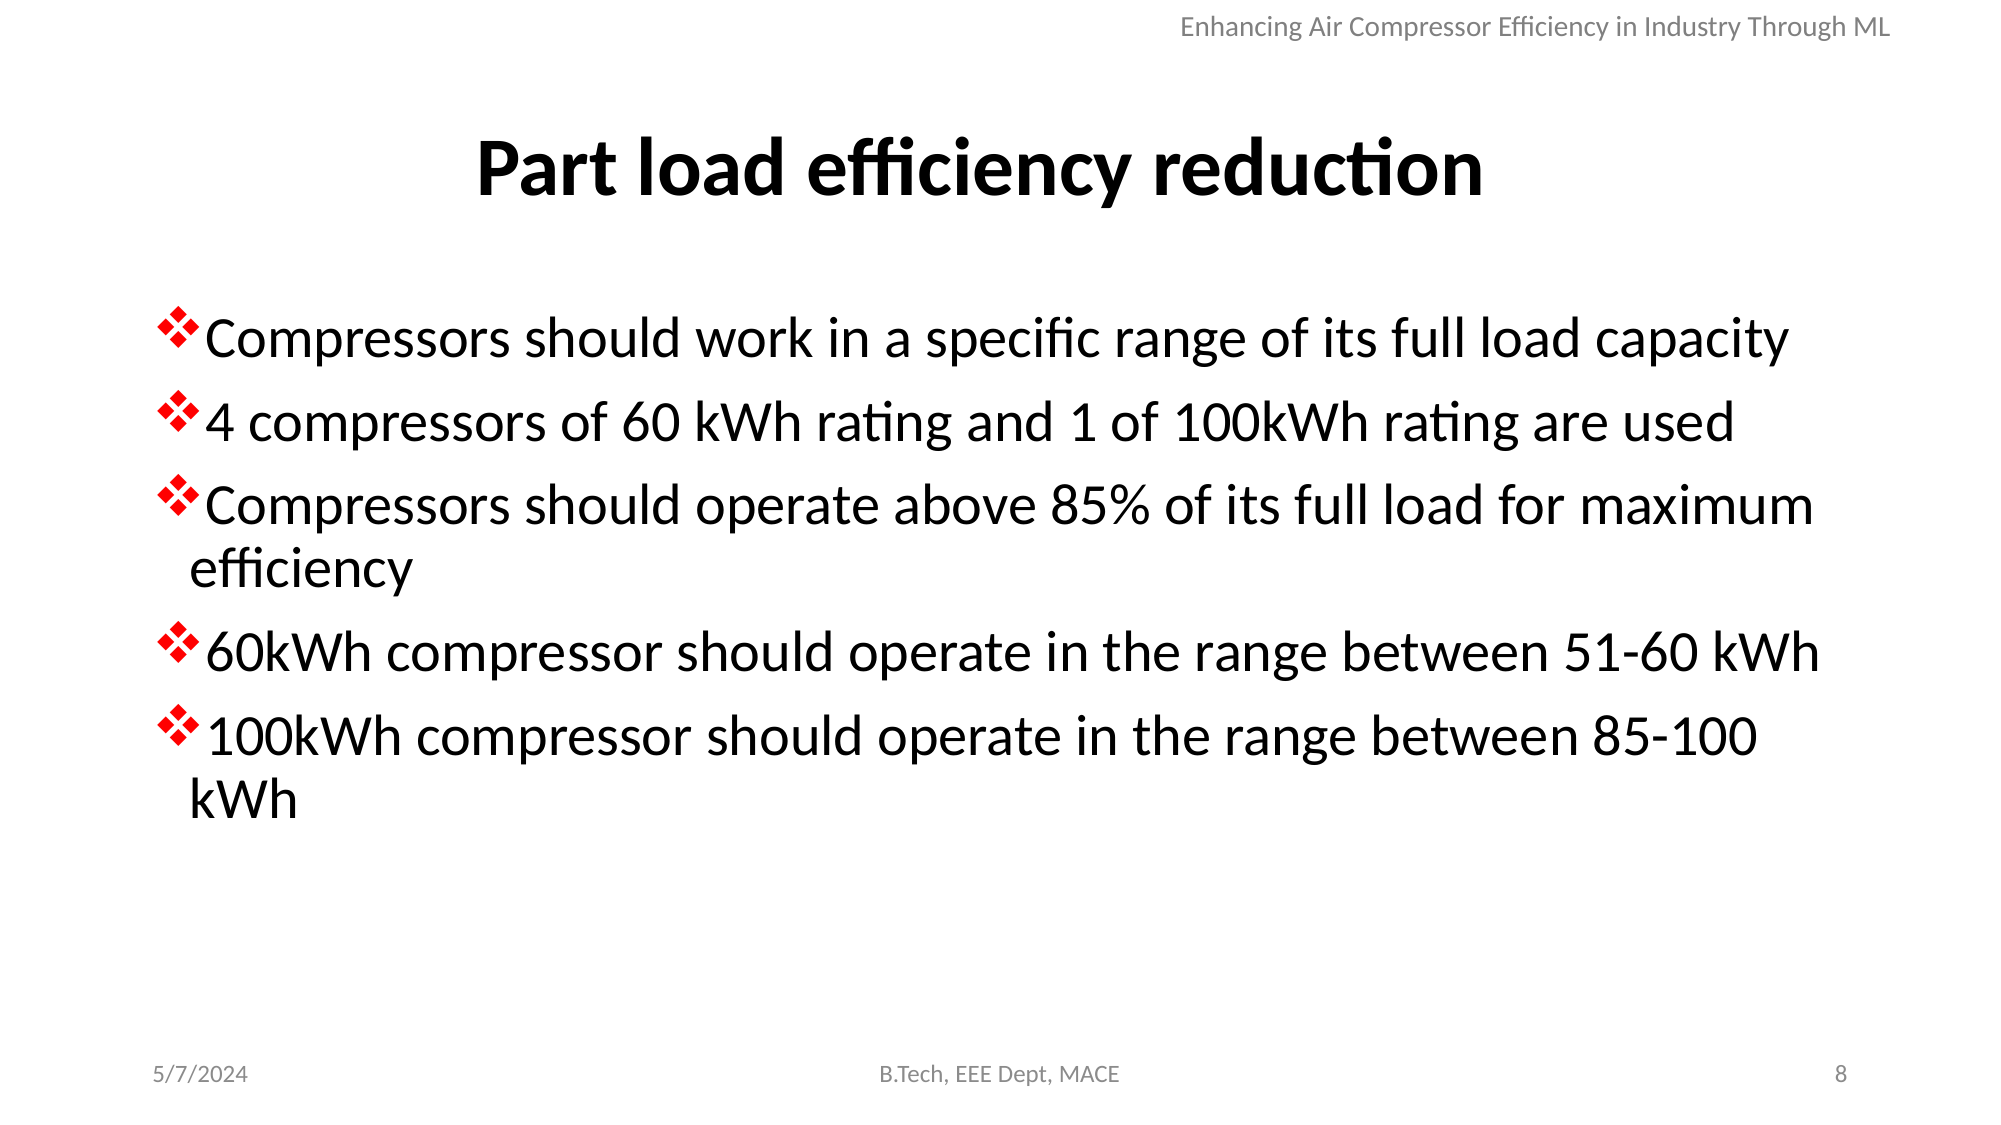

Enhancing Air Compressor Efficiency in Industry Through ML
# Part load efficiency reduction
Compressors should work in a specific range of its full load capacity
4 compressors of 60 kWh rating and 1 of 100kWh rating are used
Compressors should operate above 85% of its full load for maximum  efficiency
60kWh compressor should operate in the range between 51-60 kWh
100kWh compressor should operate in the range between 85-100 kWh
5/7/2024
B.Tech, EEE Dept, MACE
8